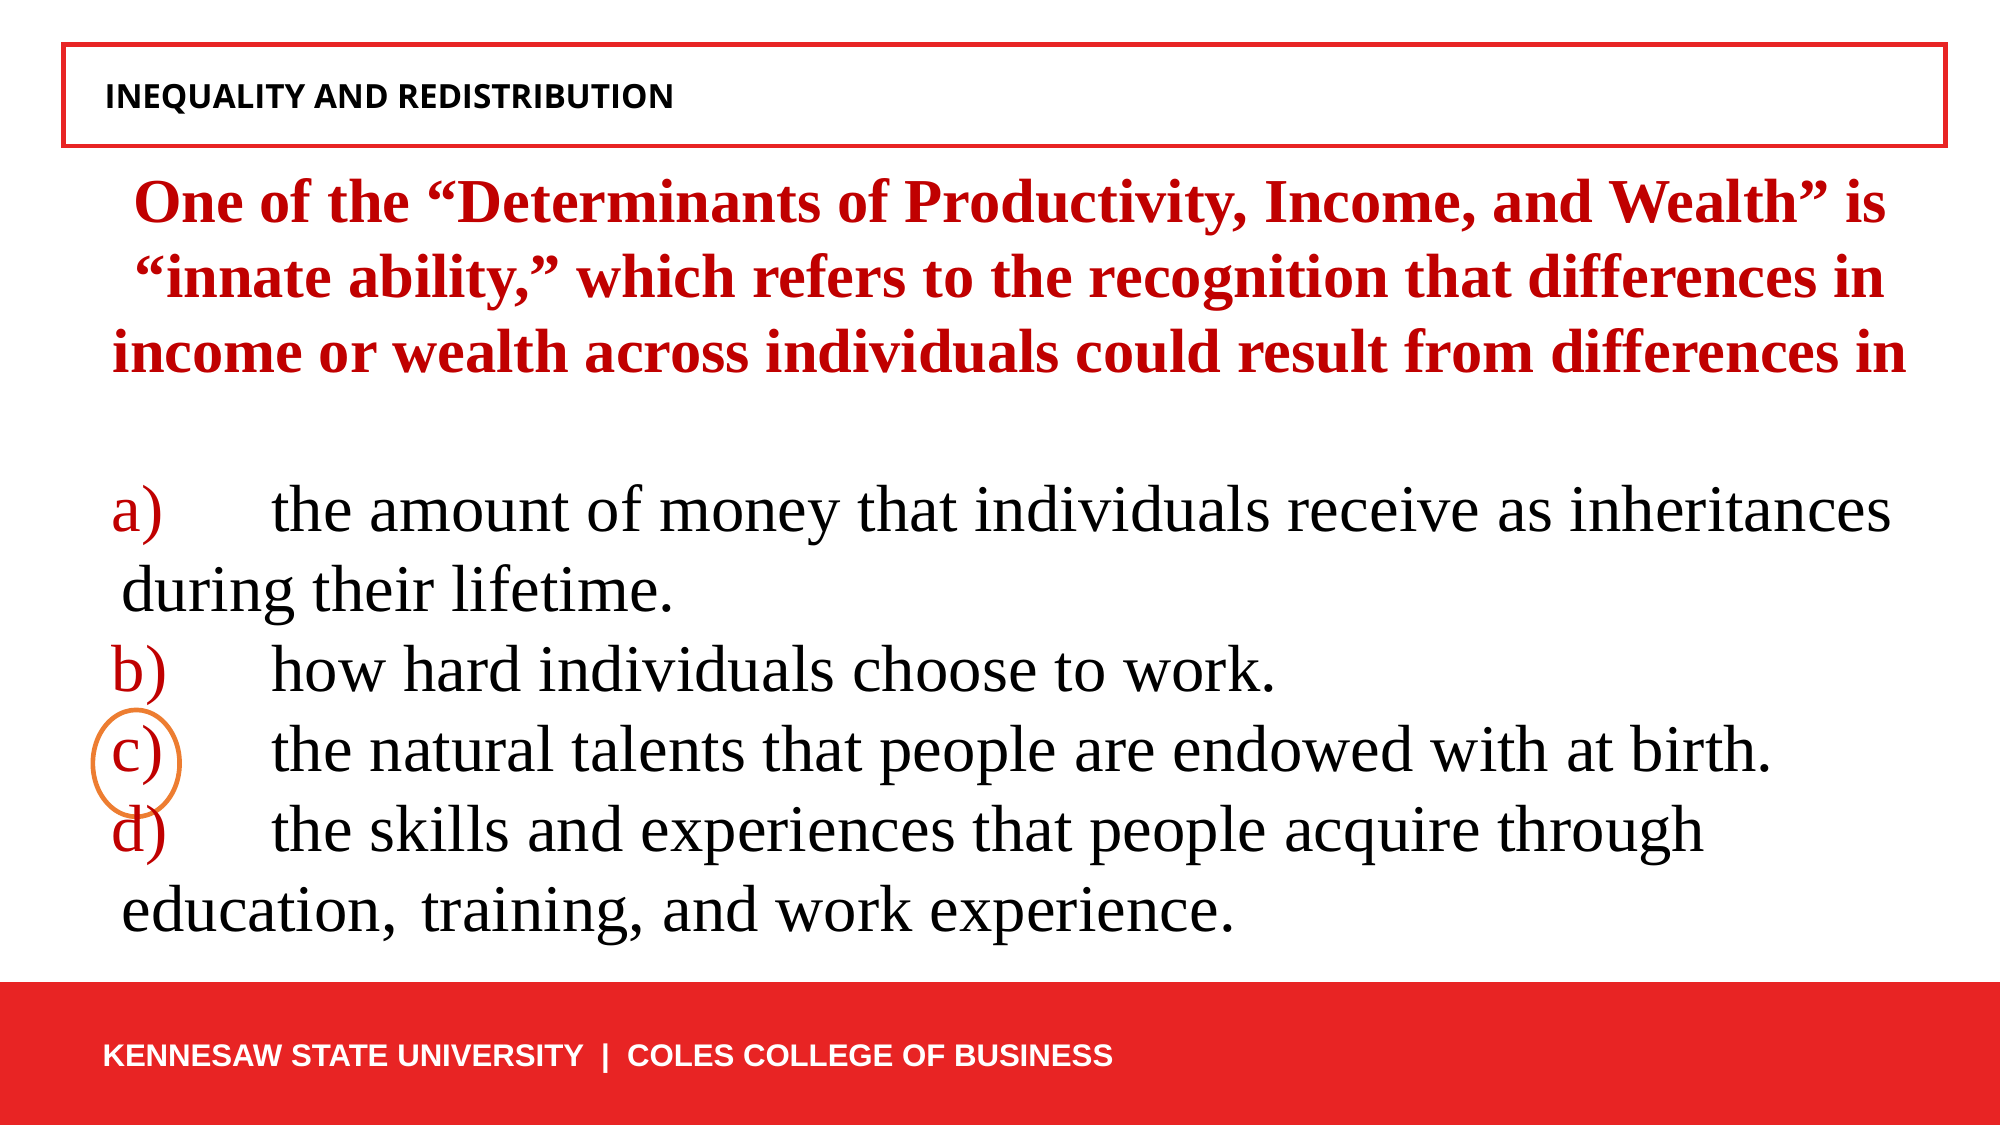

INEQUALITY AND REDISTRIBUTION
One of the “Determinants of Productivity, Income, and Wealth” is “innate ability,” which refers to the recognition that differences in income or wealth across individuals could result from differences in

 	the amount of money that individuals receive as inheritances 	during their lifetime.
 	how hard individuals choose to work.
 	the natural talents that people are endowed with at birth.
 	the skills and experiences that people acquire through education, 	training, and work experience.

          KENNESAW STATE UNIVERSITY  |  COLES COLLEGE OF BUSINESS
8